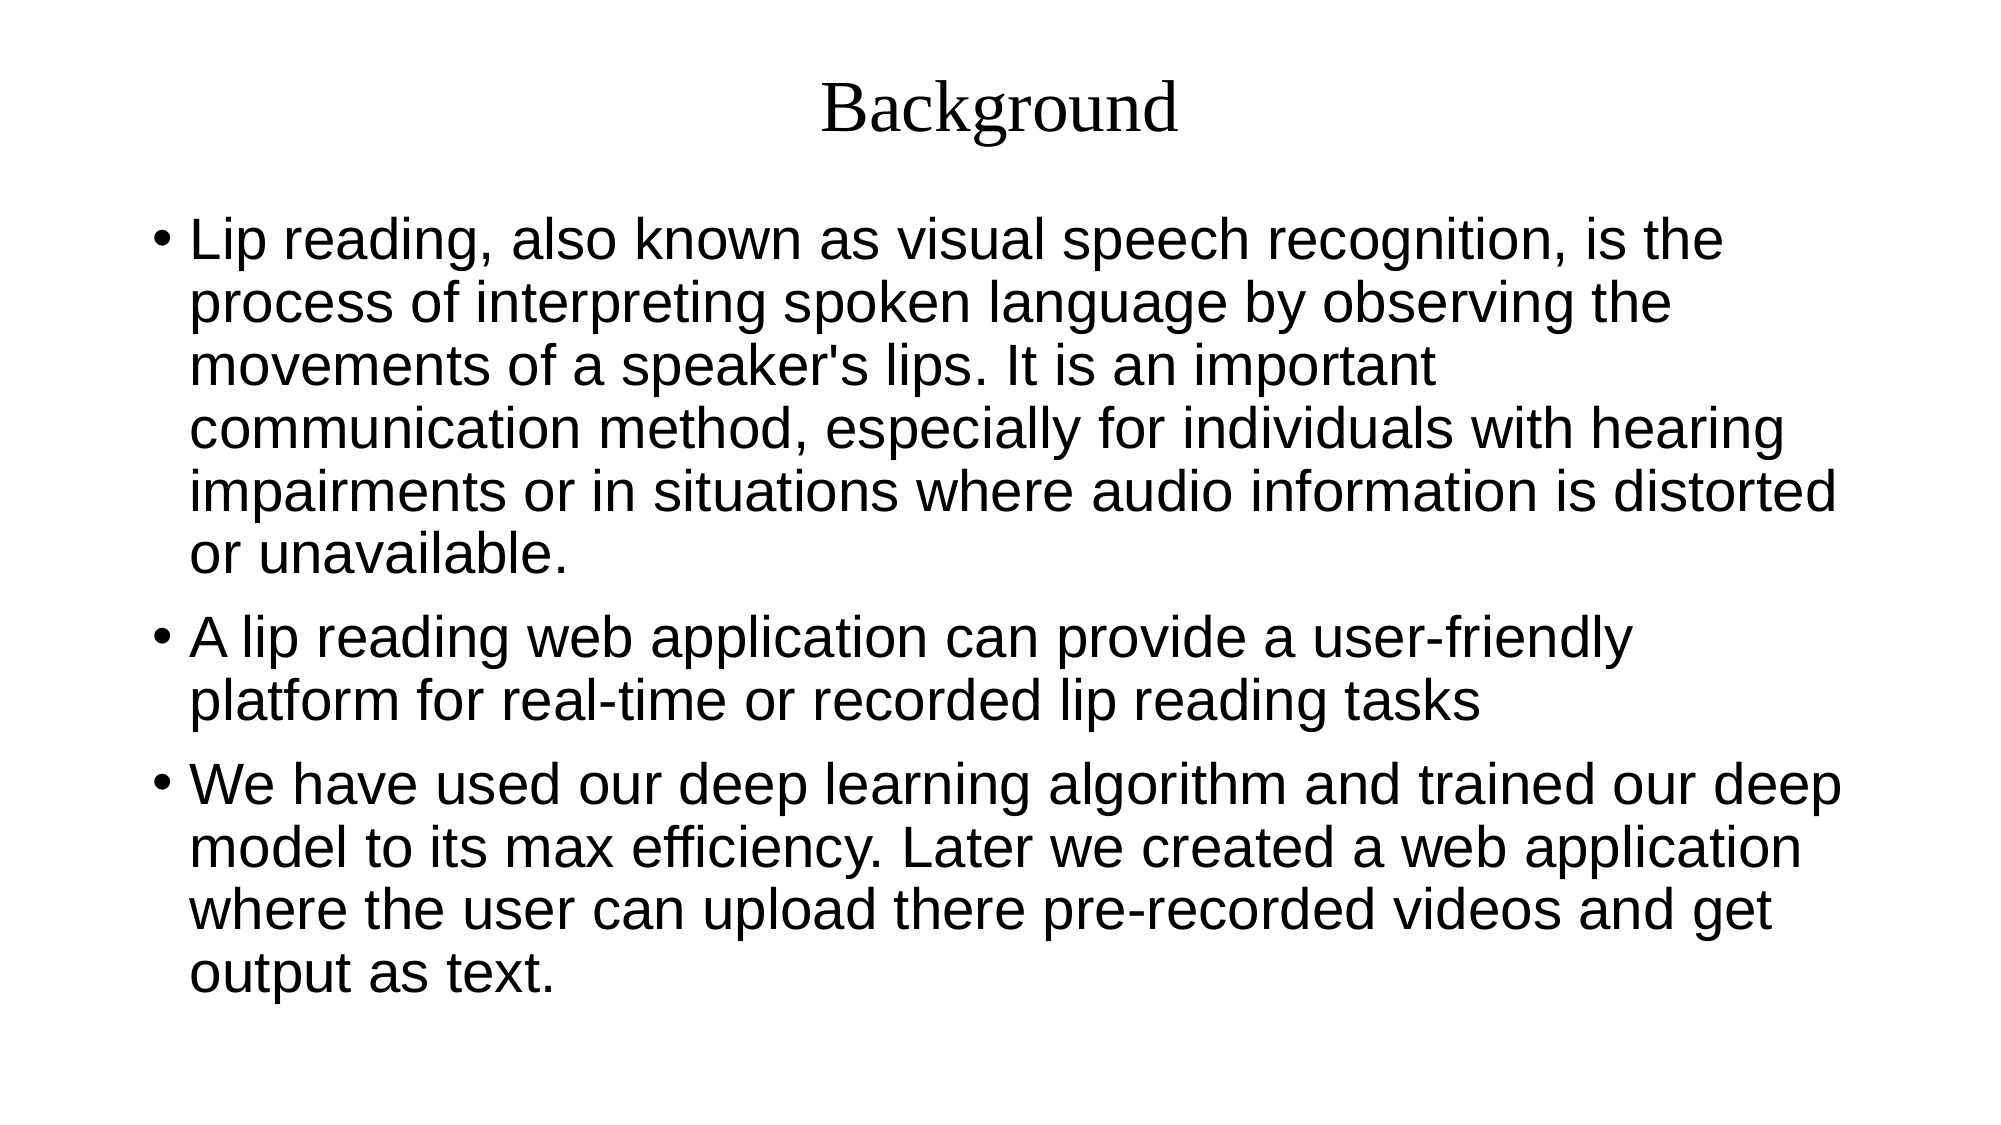

# Background
Lip reading, also known as visual speech recognition, is the process of interpreting spoken language by observing the movements of a speaker's lips. It is an important communication method, especially for individuals with hearing impairments or in situations where audio information is distorted or unavailable.
A lip reading web application can provide a user-friendly platform for real-time or recorded lip reading tasks
We have used our deep learning algorithm and trained our deep model to its max efficiency. Later we created a web application where the user can upload there pre-recorded videos and get output as text.